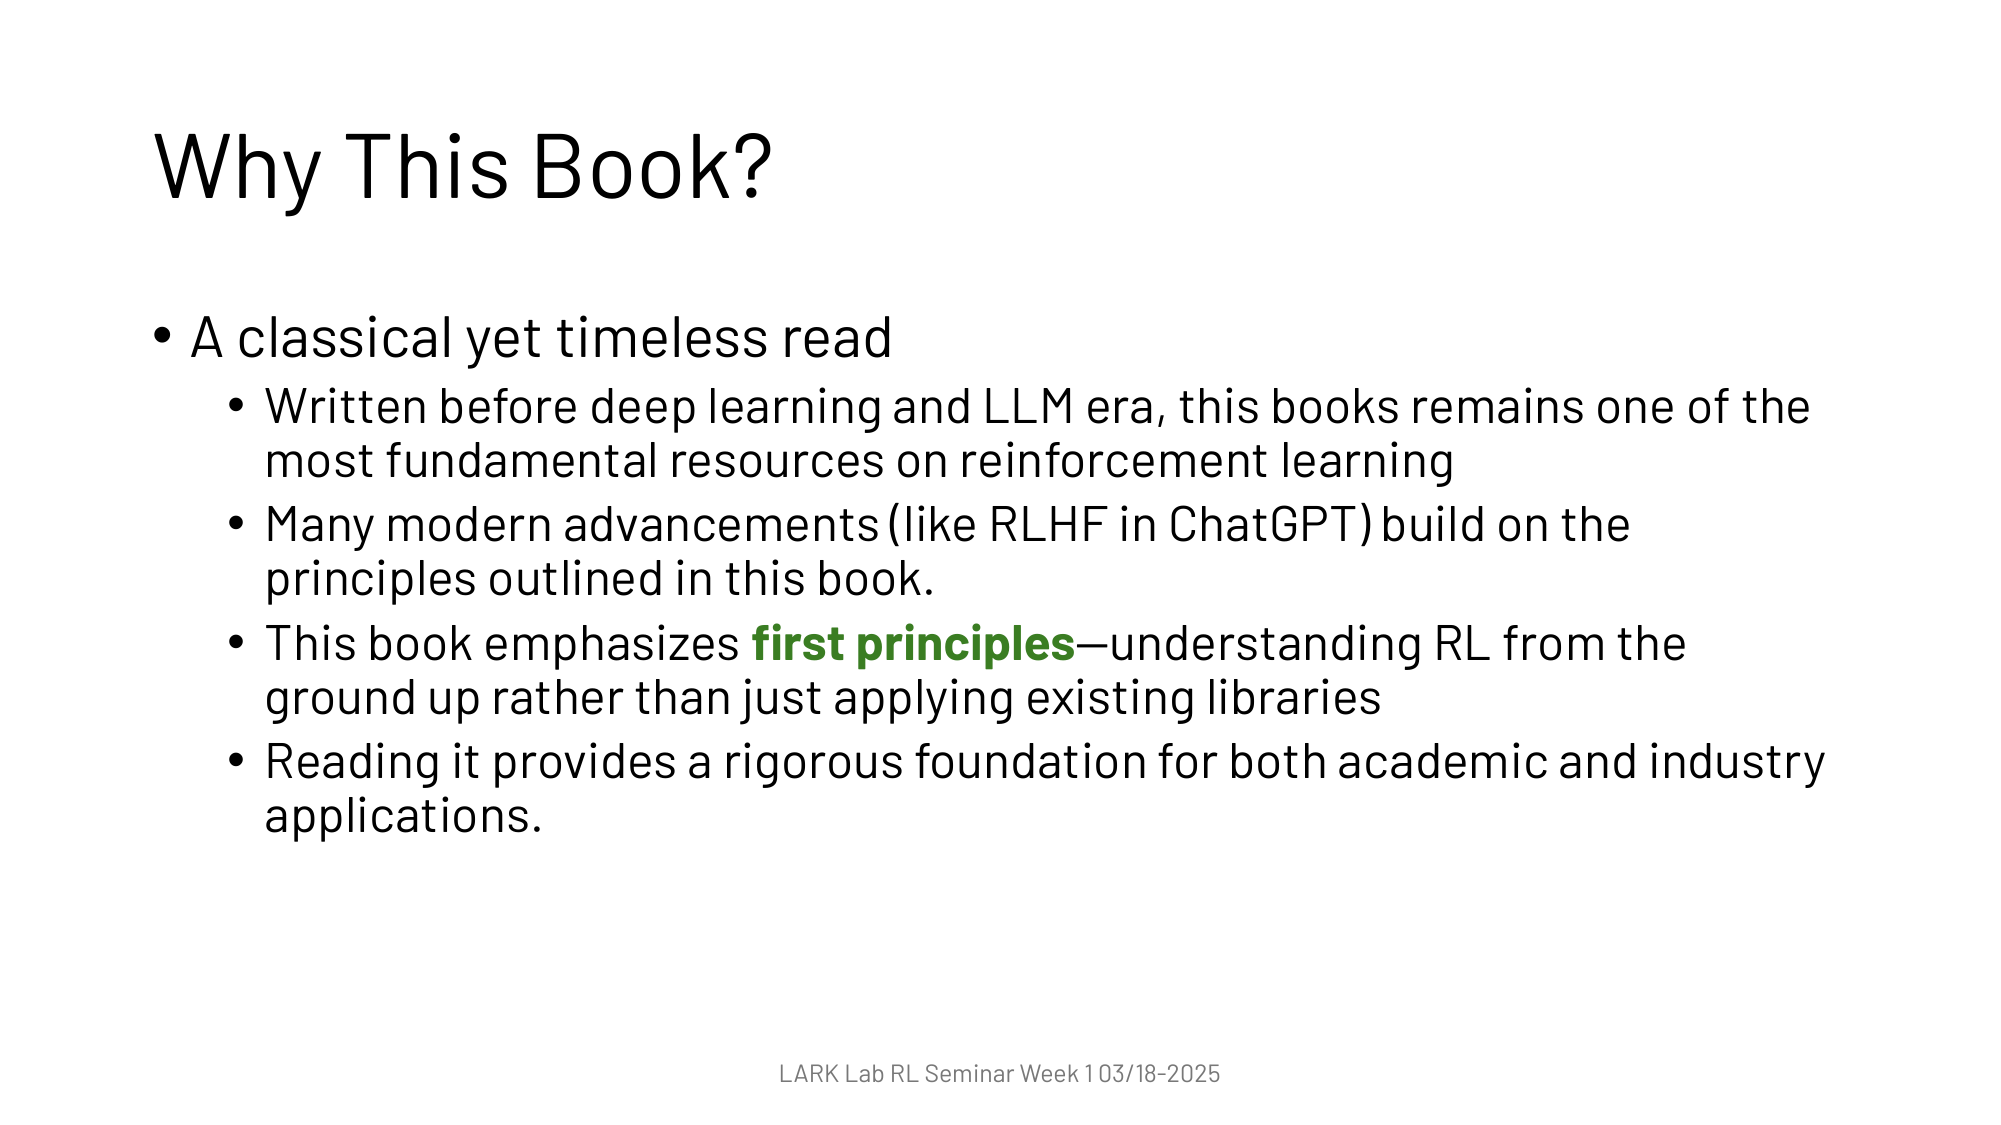

# Why This Book?
A classical yet timeless read
Written before deep learning and LLM era, this books remains one of the most fundamental resources on reinforcement learning
Many modern advancements (like RLHF in ChatGPT) build on the principles outlined in this book.
This book emphasizes first principles—understanding RL from the ground up rather than just applying existing libraries
Reading it provides a rigorous foundation for both academic and industry applications.
LARK Lab RL Seminar Week 1 03/18-2025